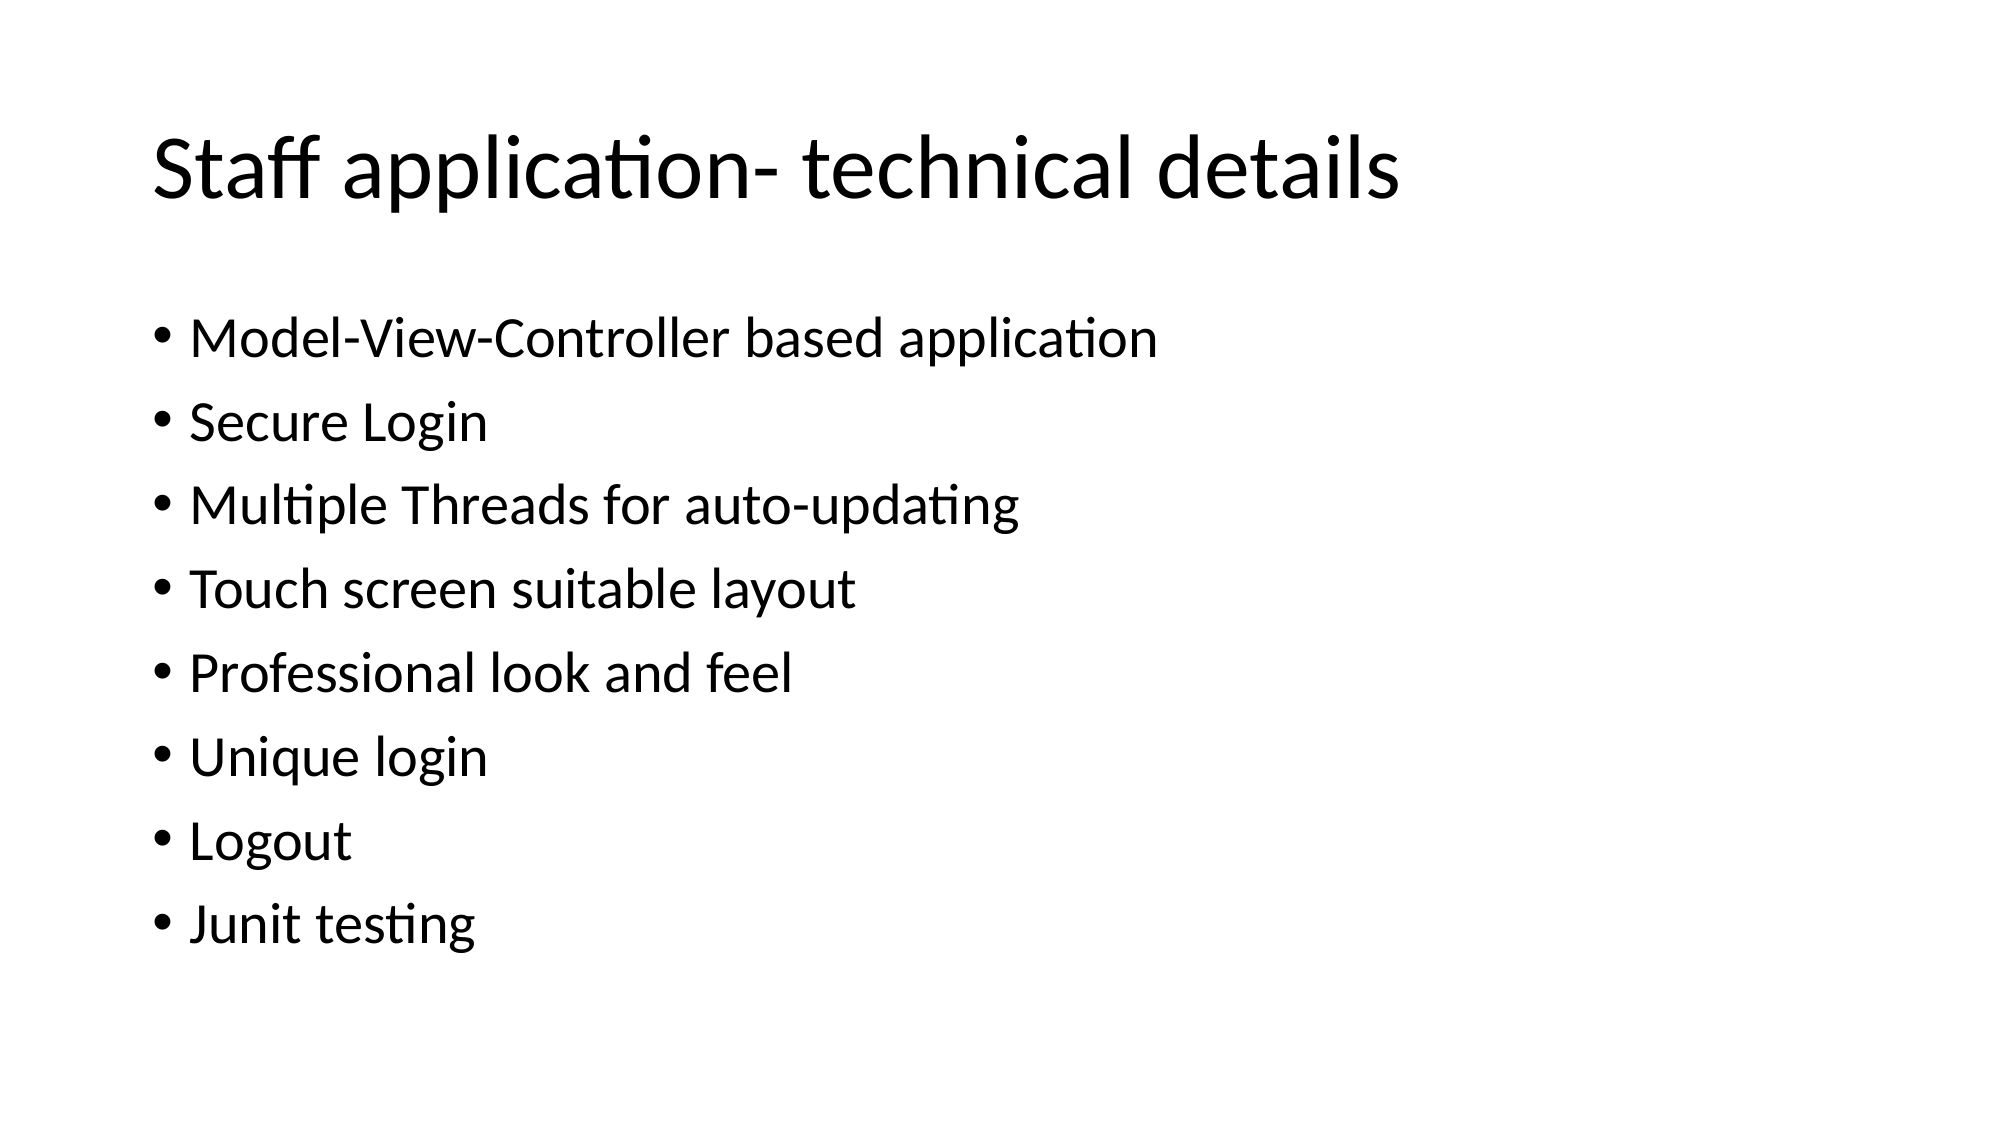

# Staff application- technical details
Model-View-Controller based application
Secure Login
Multiple Threads for auto-updating
Touch screen suitable layout
Professional look and feel
Unique login
Logout
Junit testing